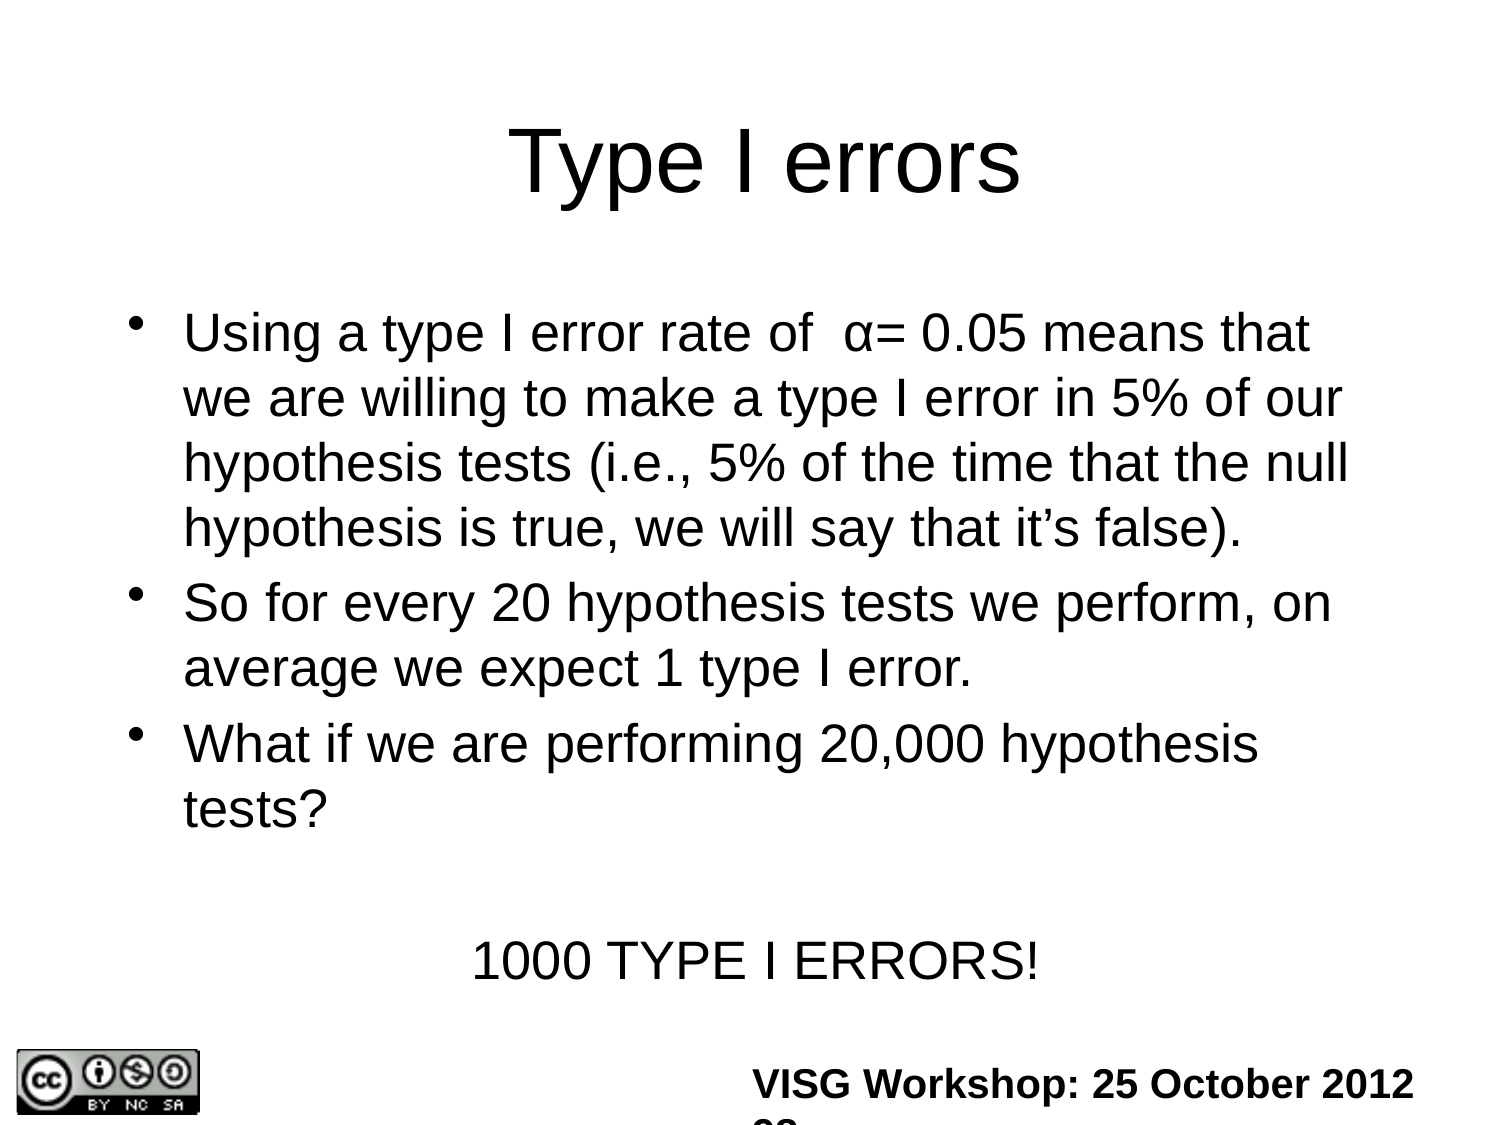

# Type I errors
Using a type I error rate of  α= 0.05 means that we are willing to make a type I error in 5% of our hypothesis tests (i.e., 5% of the time that the null hypothesis is true, we will say that it’s false).
So for every 20 hypothesis tests we perform, on average we expect 1 type I error.
What if we are performing 20,000 hypothesis tests?

1000 TYPE I ERRORS!